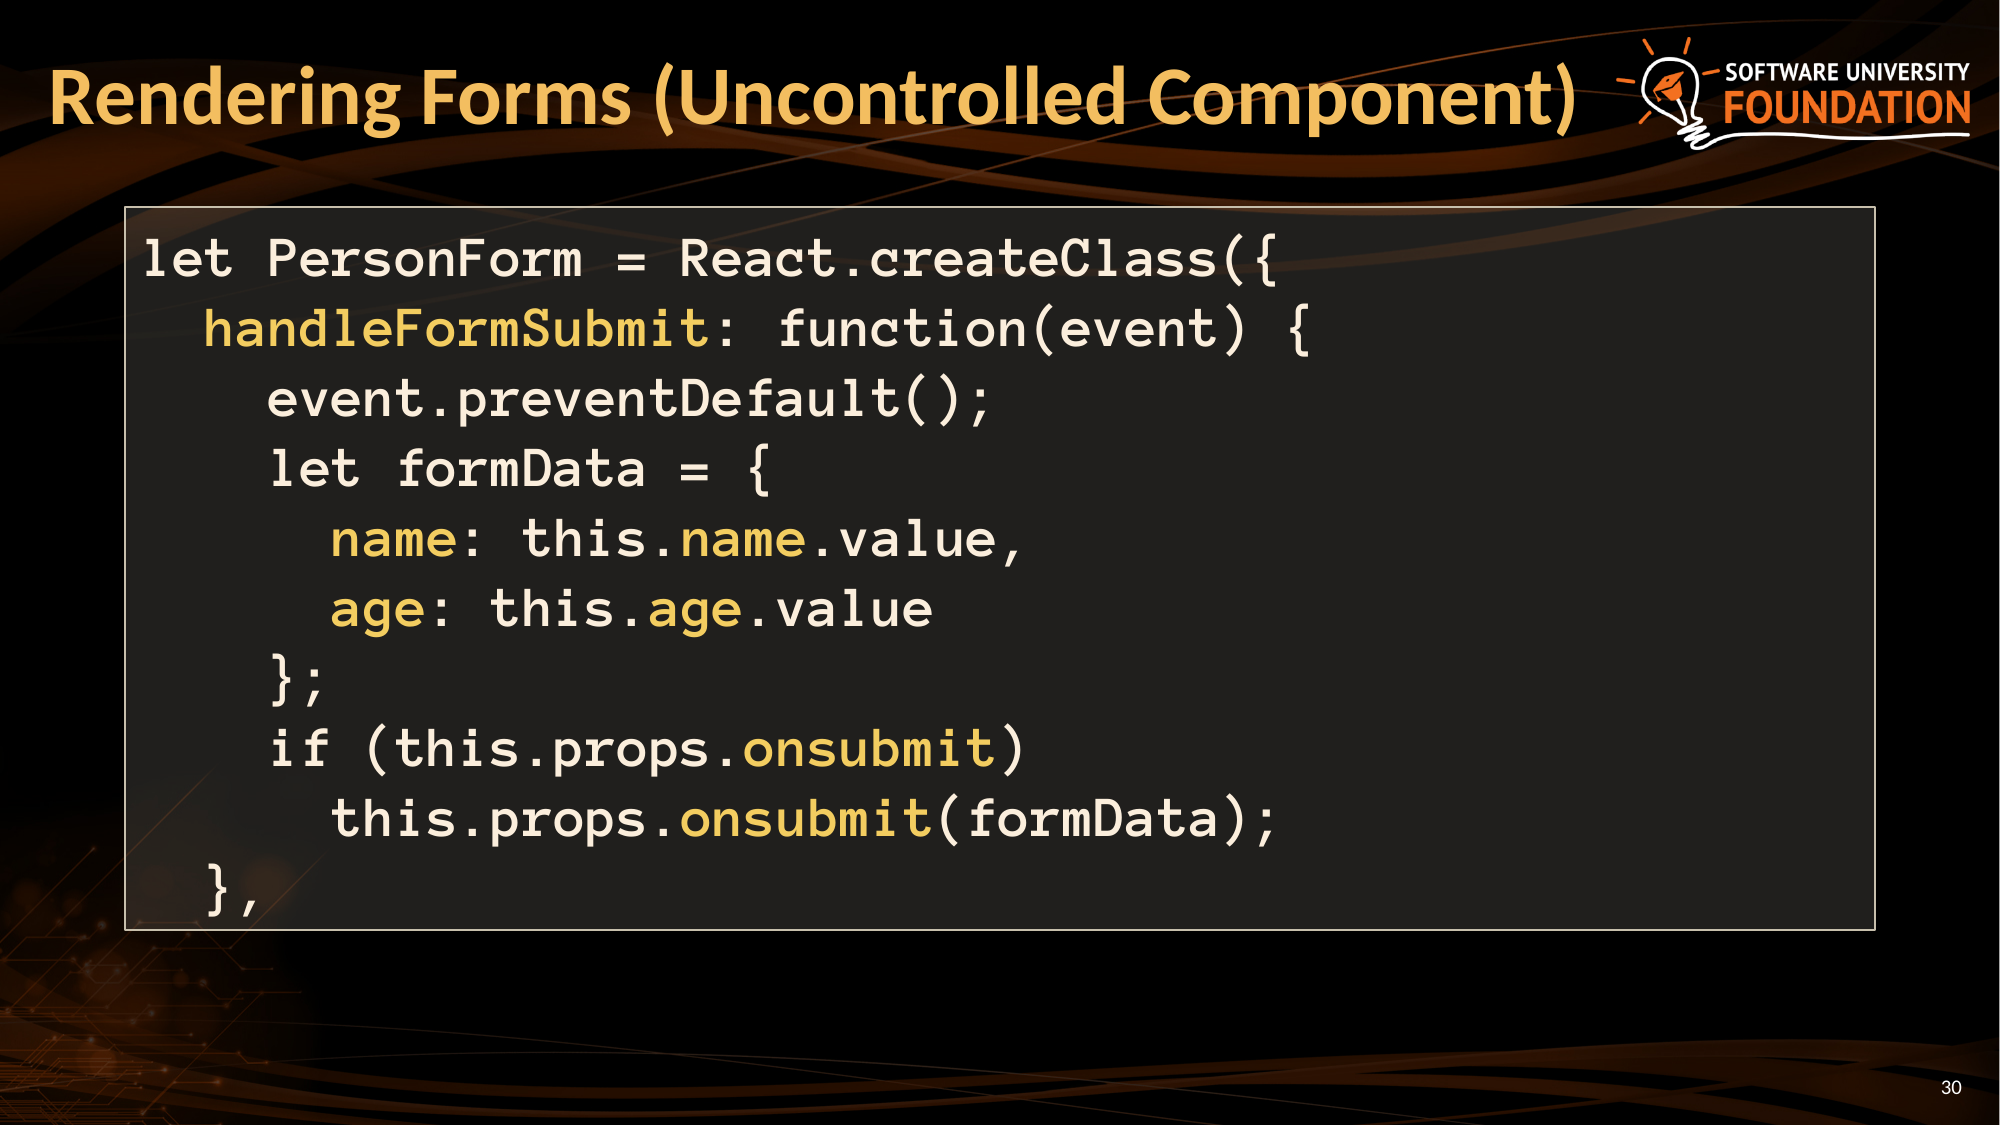

# Rendering Forms (Uncontrolled Component)
let PersonForm = React.createClass({
  handleFormSubmit: function(event) {
    event.preventDefault();
    let formData = {
      name: this.name.value,
      age: this.age.value
    };
    if (this.props.onsubmit)
      this.props.onsubmit(formData);
  },
30